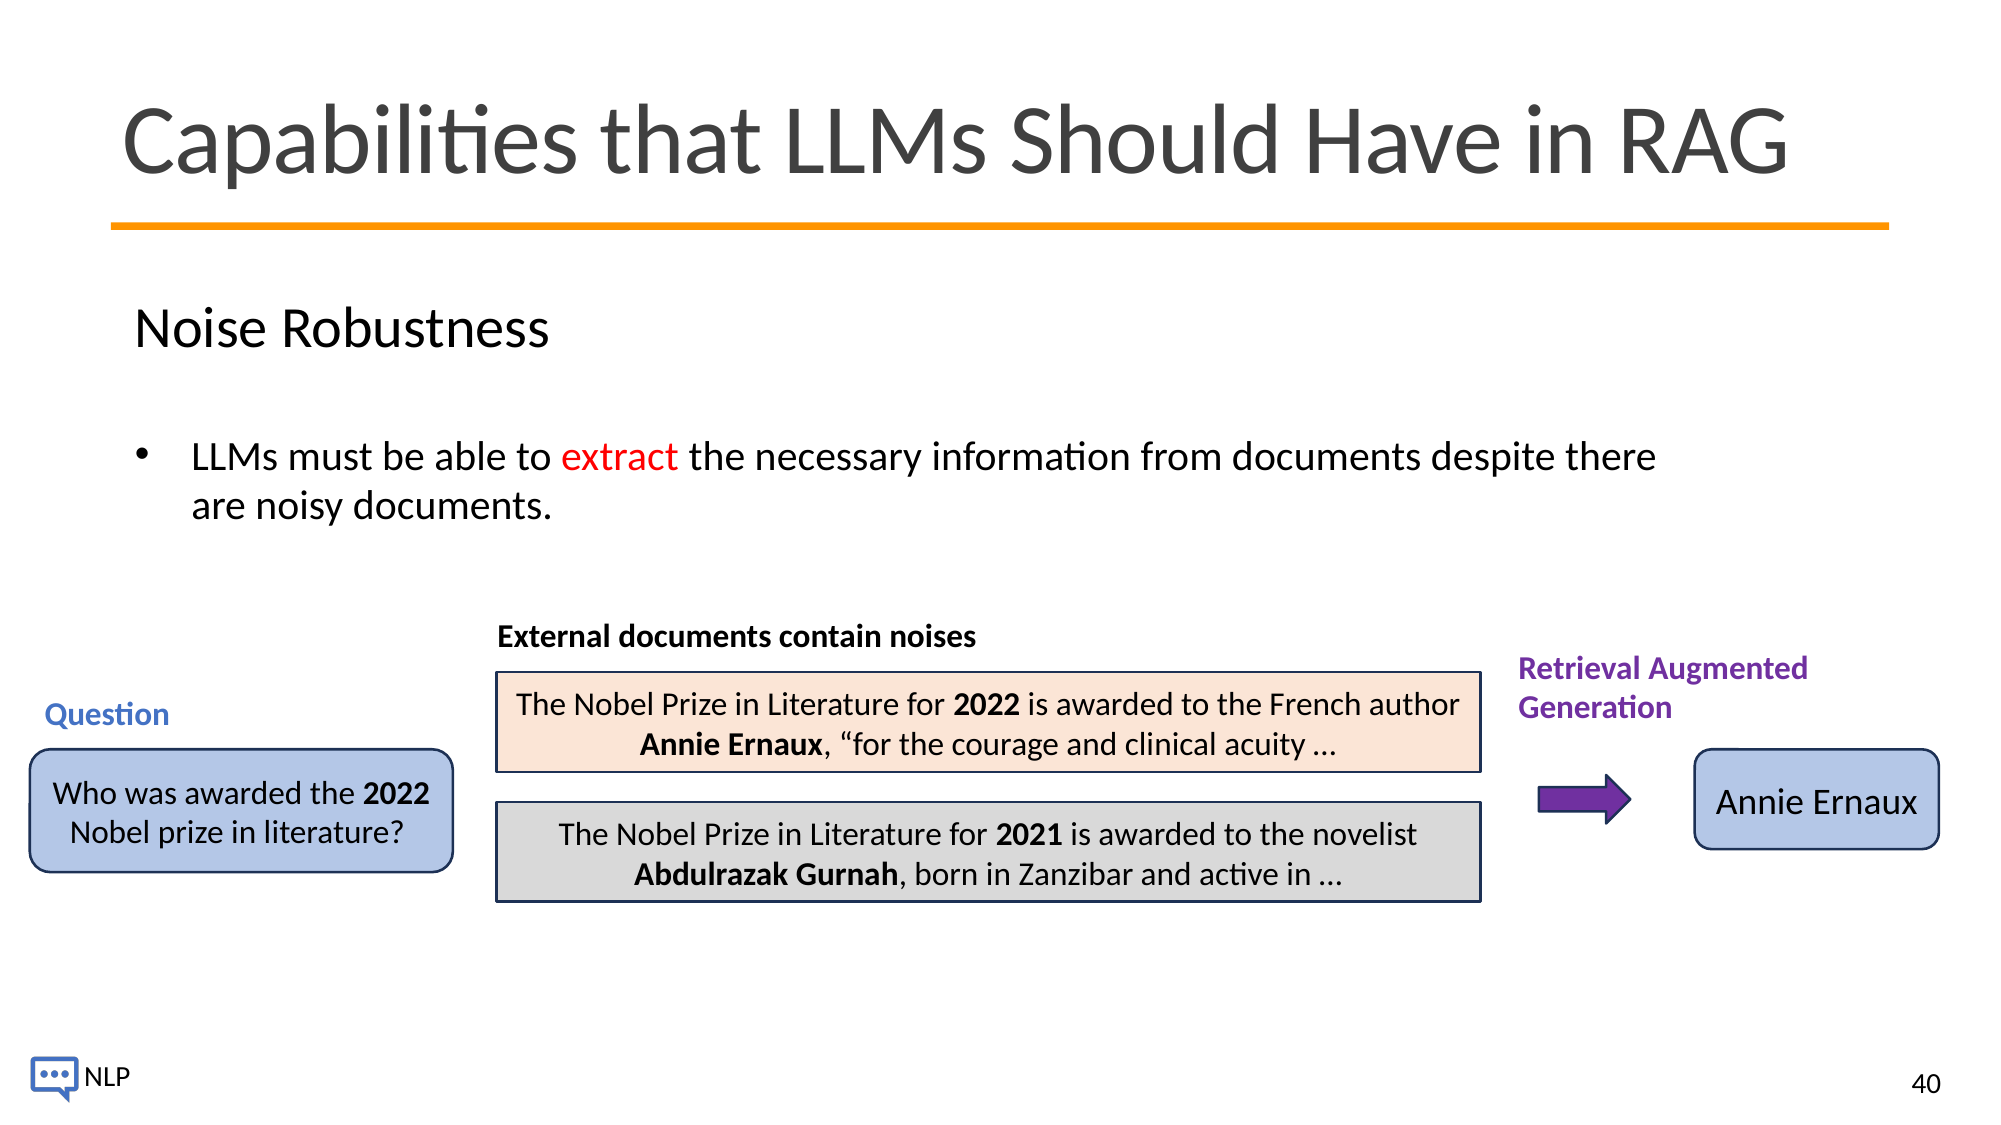

# Capabilities that LLMs Should Have in RAG
Noise Robustness
LLMs must be able to extract the necessary information from documents despite there are noisy documents.
External documents contain noises
Retrieval Augmented Generation
The Nobel Prize in Literature for 2022 is awarded to the French author Annie Ernaux, “for the courage and clinical acuity …
Question
Who was awarded the 2022 Nobel prize in literature?
Annie Ernaux

The Nobel Prize in Literature for 2021 is awarded to the novelist Abdulrazak Gurnah, born in Zanzibar and active in …
40